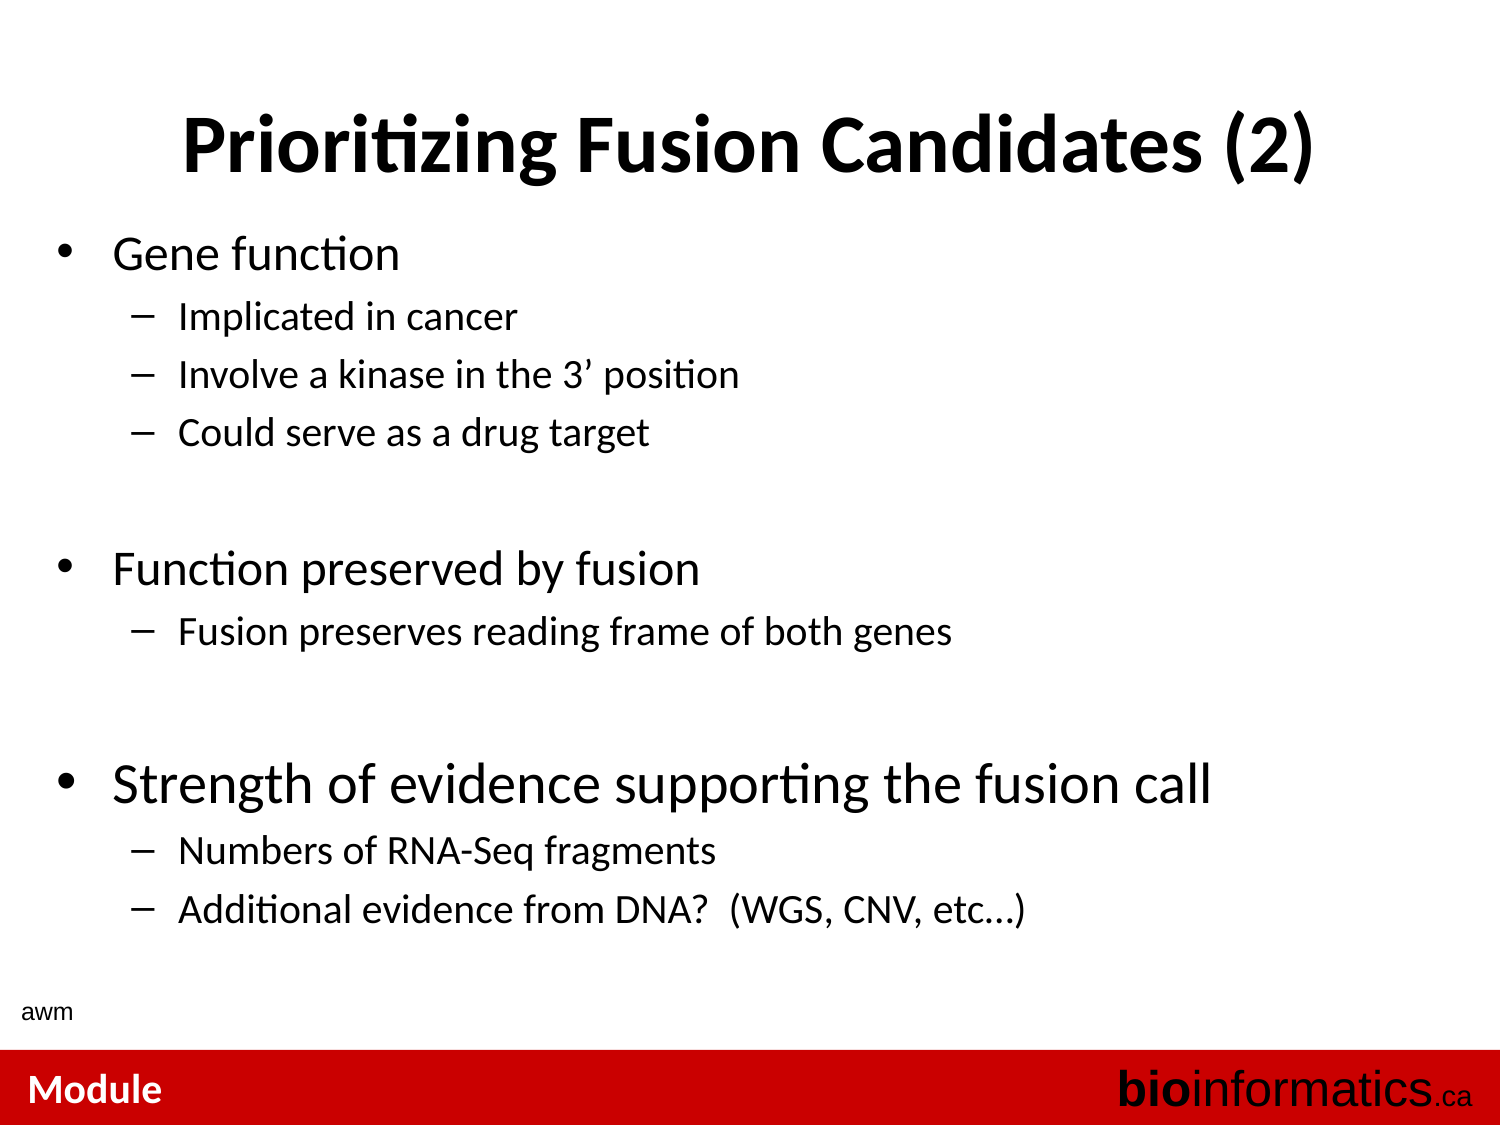

# Prioritizing Fusion Candidates (2)
Gene function
Implicated in cancer
Involve a kinase in the 3’ position
Could serve as a drug target

Function preserved by fusion
Fusion preserves reading frame of both genes

Strength of evidence supporting the fusion call
Numbers of RNA-Seq fragments
Additional evidence from DNA?  (WGS, CNV, etc…)
awm